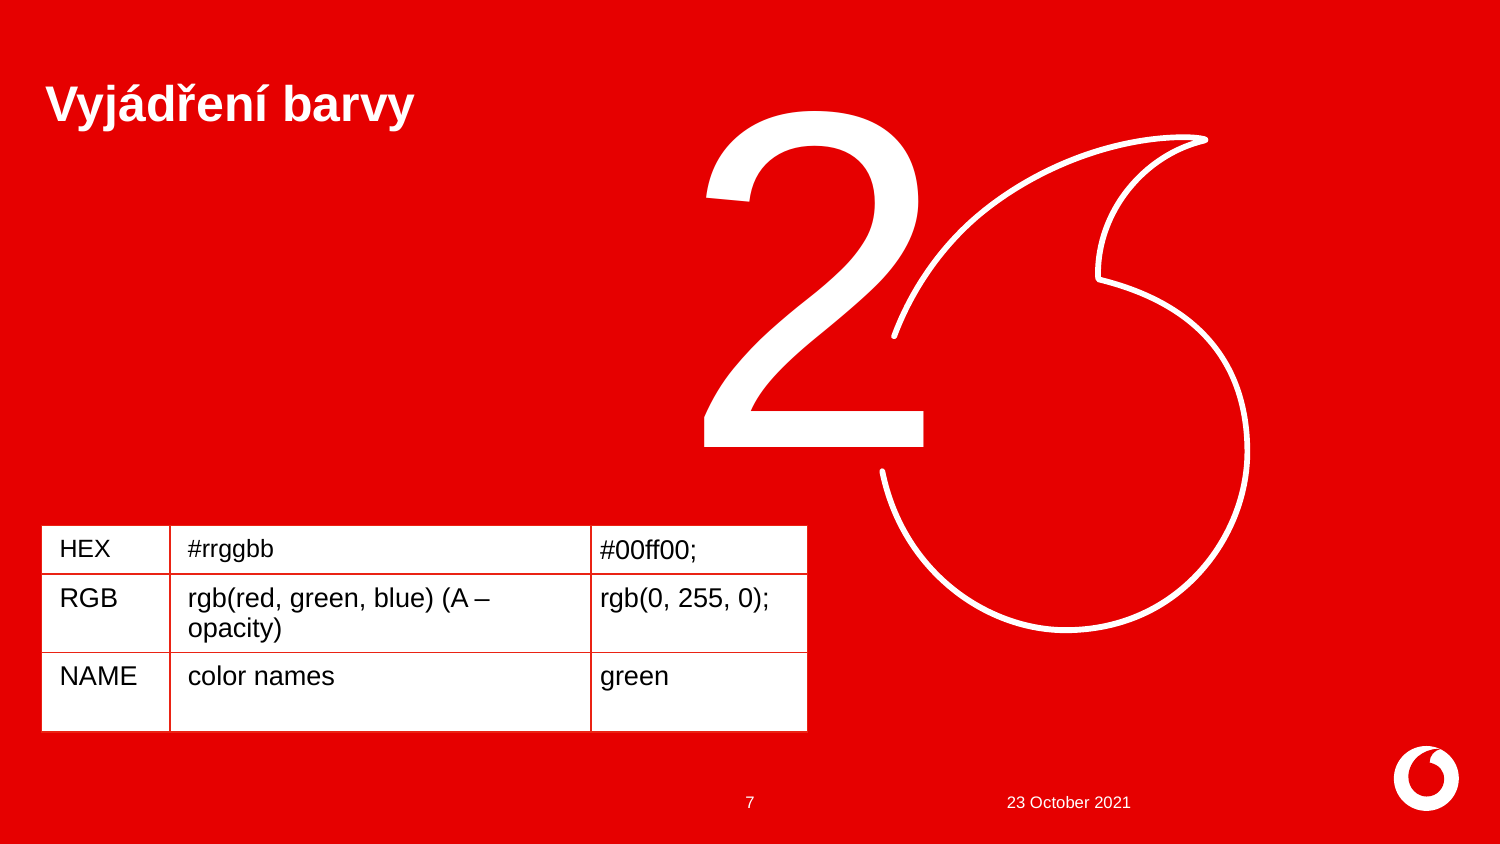

2
# Vyjádření barvy
| HEX | #rrggbb | #00ff00; |
| --- | --- | --- |
| RGB | rgb(red, green, blue) (A – opacity) | rgb(0, 255, 0); |
| NAME | color names | green |
23 October 2021
7